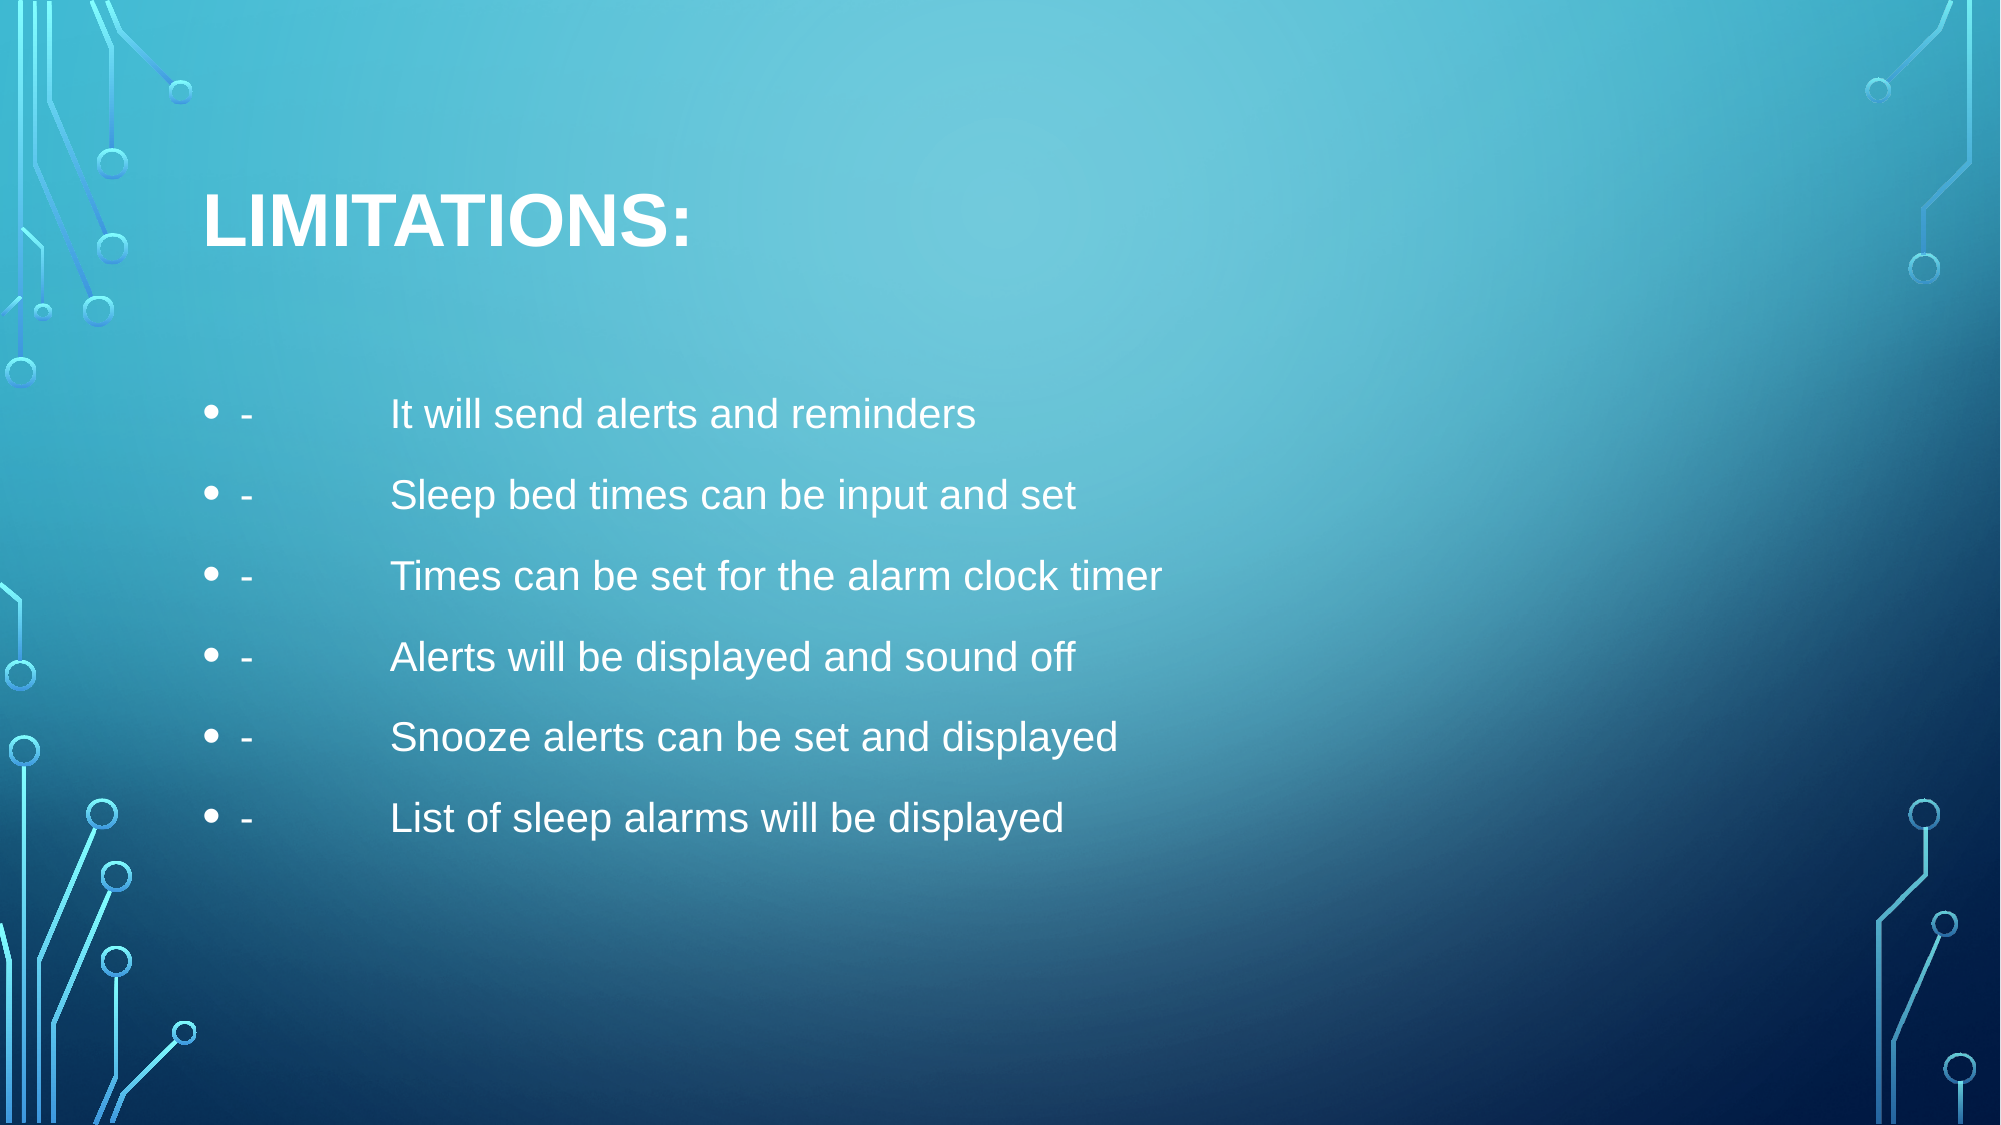

# Limitations:
-	It will send alerts and reminders
-	Sleep bed times can be input and set
-	Times can be set for the alarm clock timer
-	Alerts will be displayed and sound off
-	Snooze alerts can be set and displayed
-	List of sleep alarms will be displayed